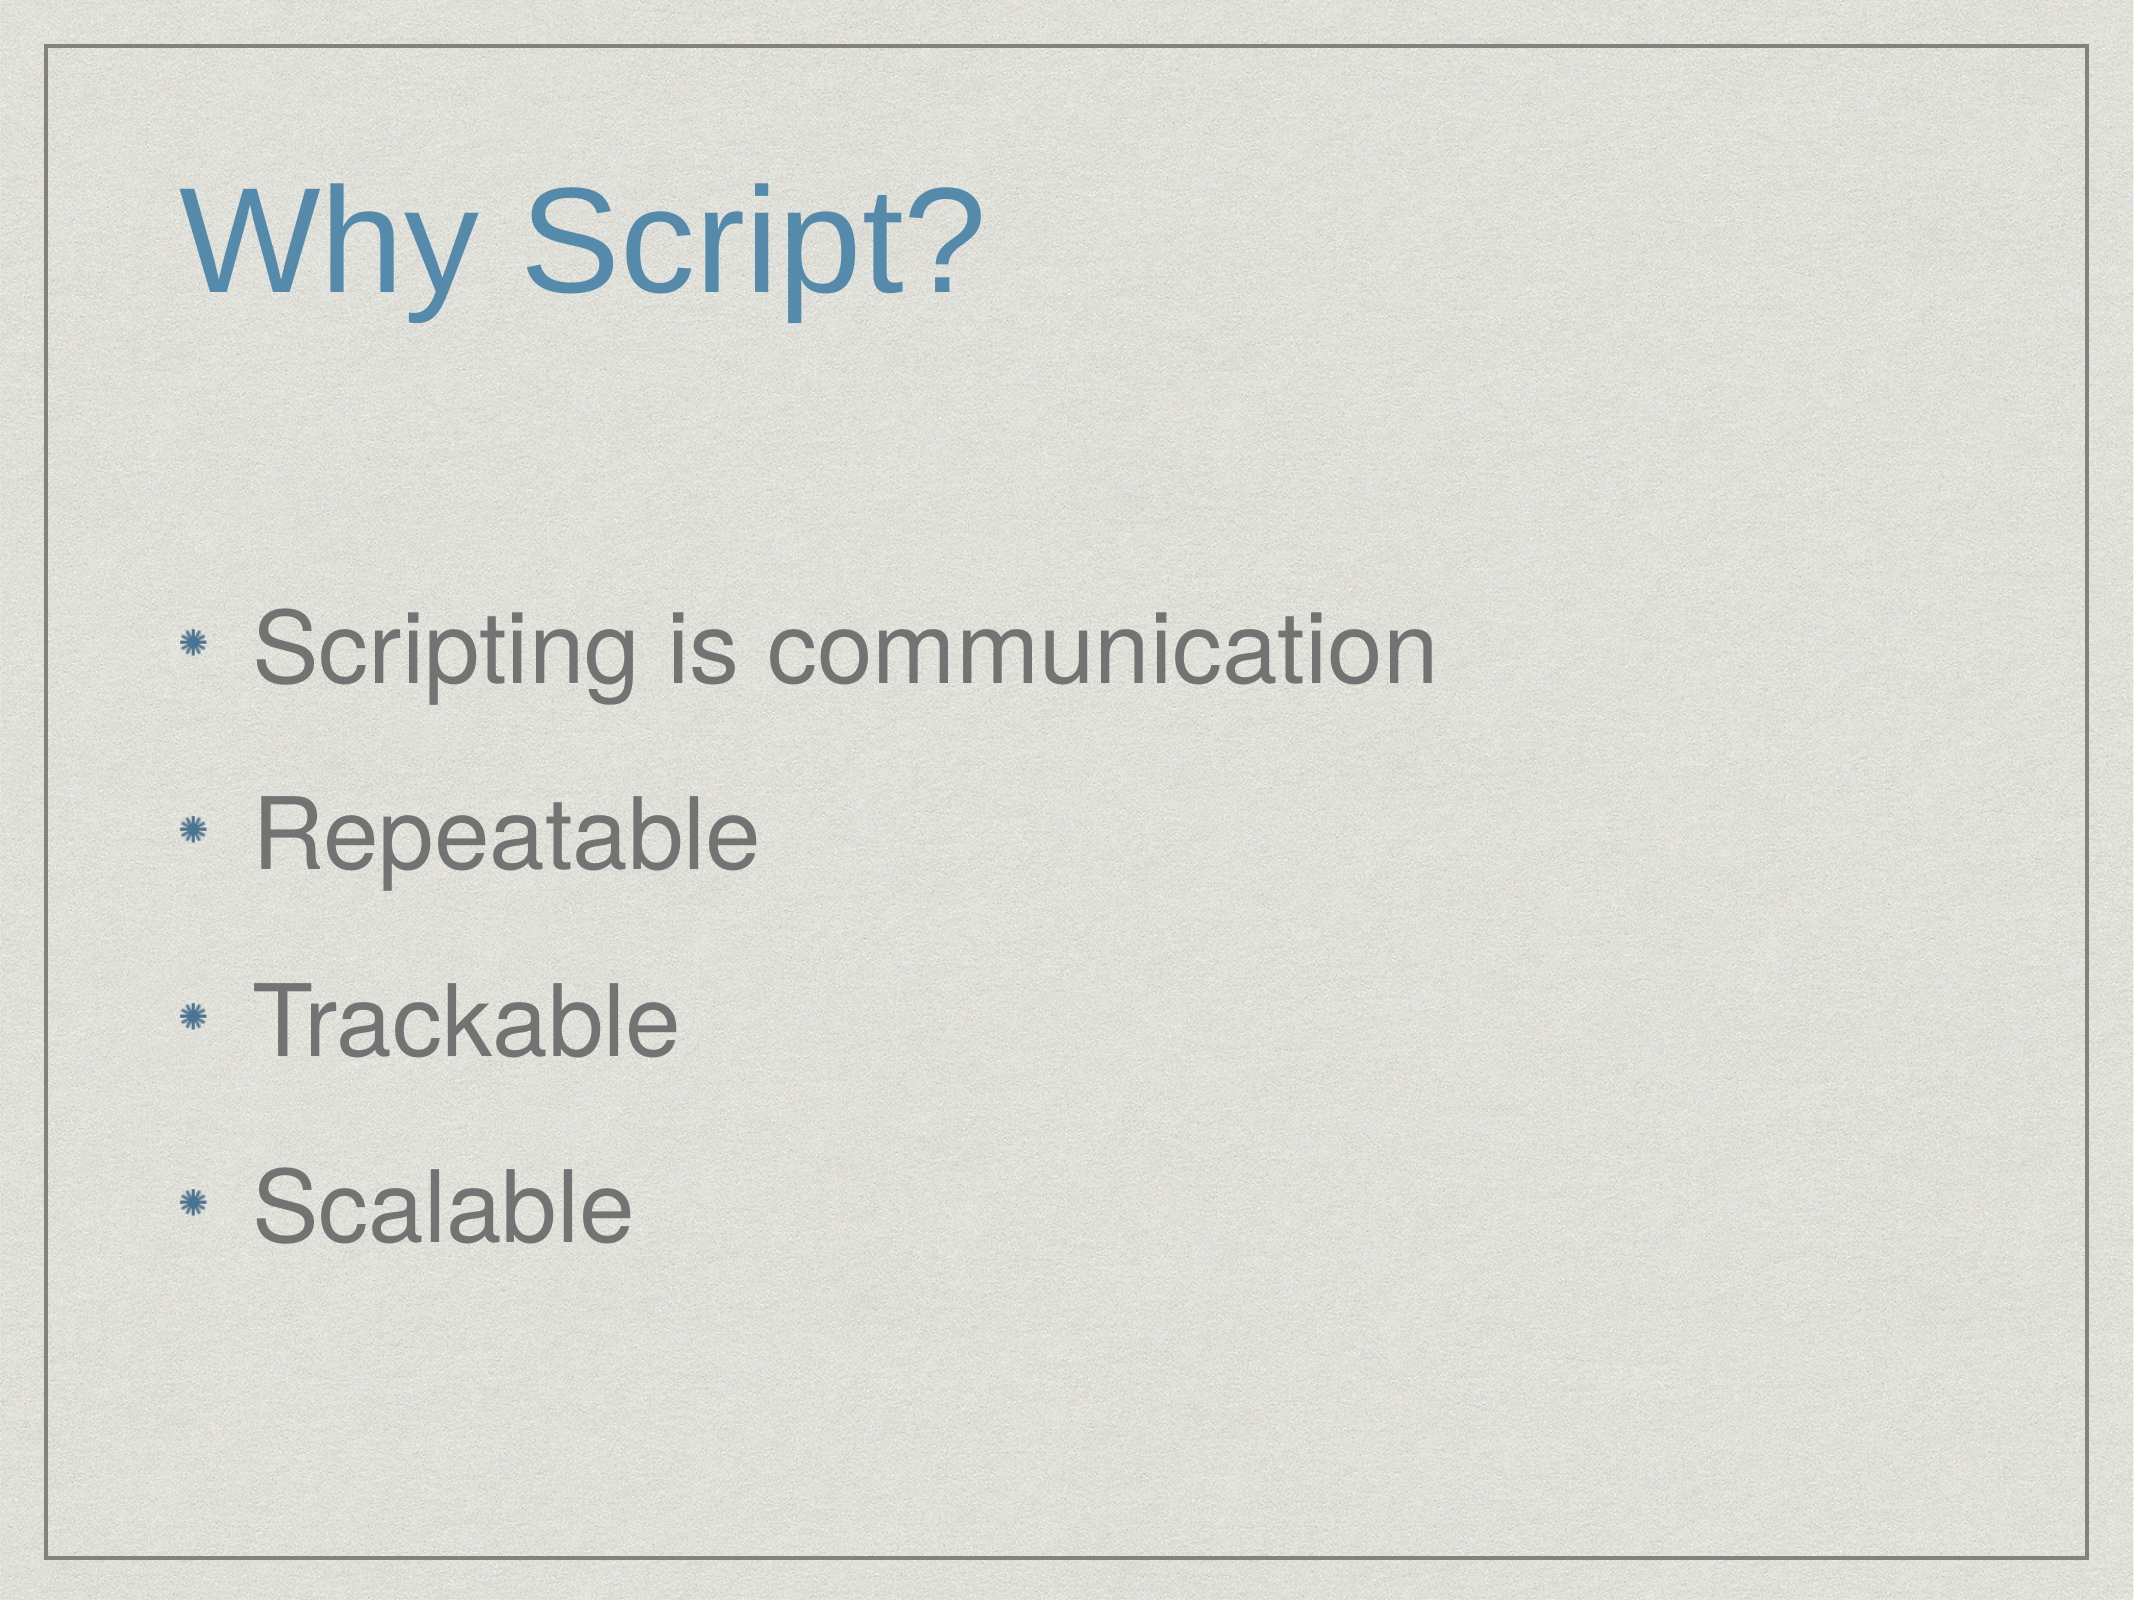

# Why Script?
Scripting is communication
Repeatable
Trackable
Scalable